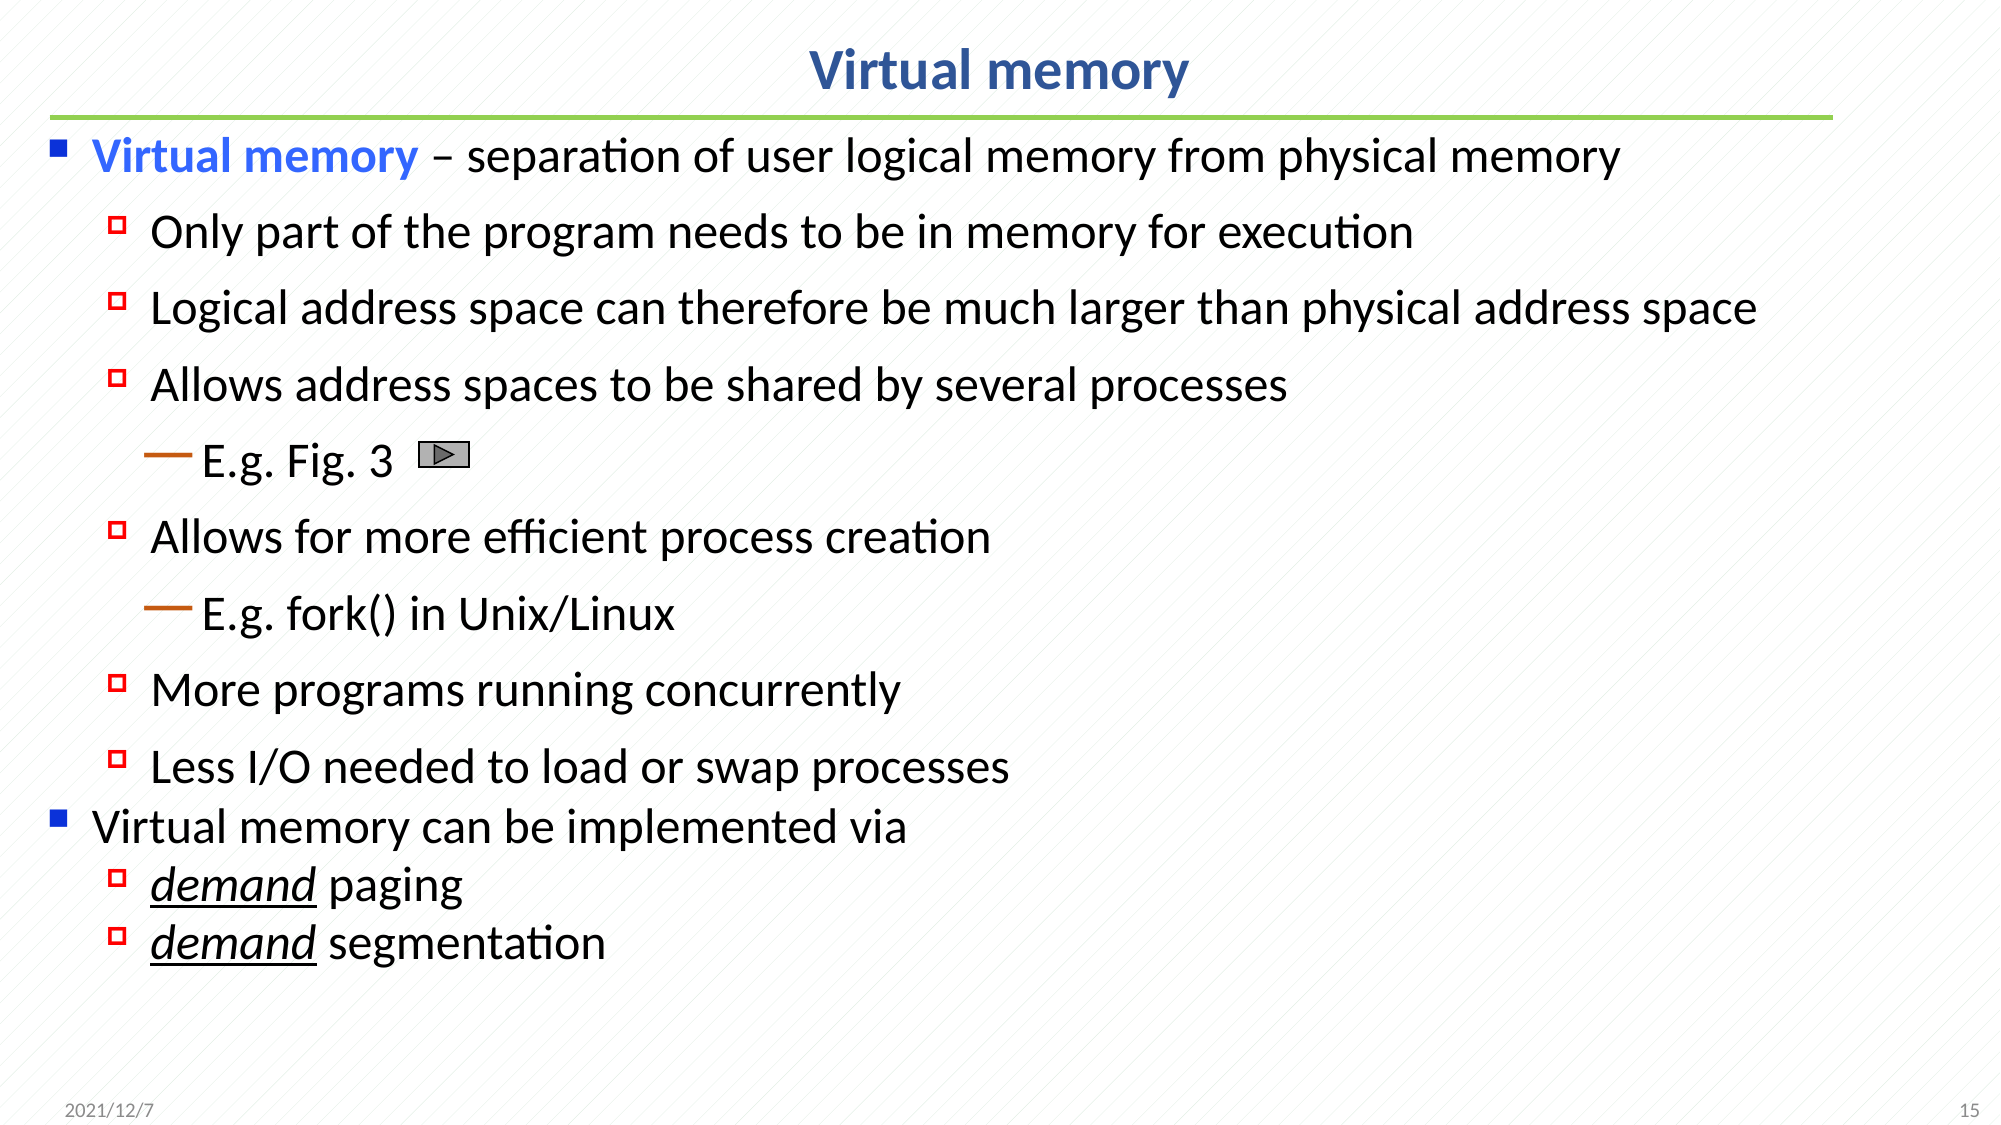

# Virtual memory
Virtual memory – separation of user logical memory from physical memory
Only part of the program needs to be in memory for execution
Logical address space can therefore be much larger than physical address space
Allows address spaces to be shared by several processes
E.g. Fig. 3
Allows for more efficient process creation
E.g. fork() in Unix/Linux
More programs running concurrently
Less I/O needed to load or swap processes
Virtual memory can be implemented via
demand paging
demand segmentation

15
2021/12/7